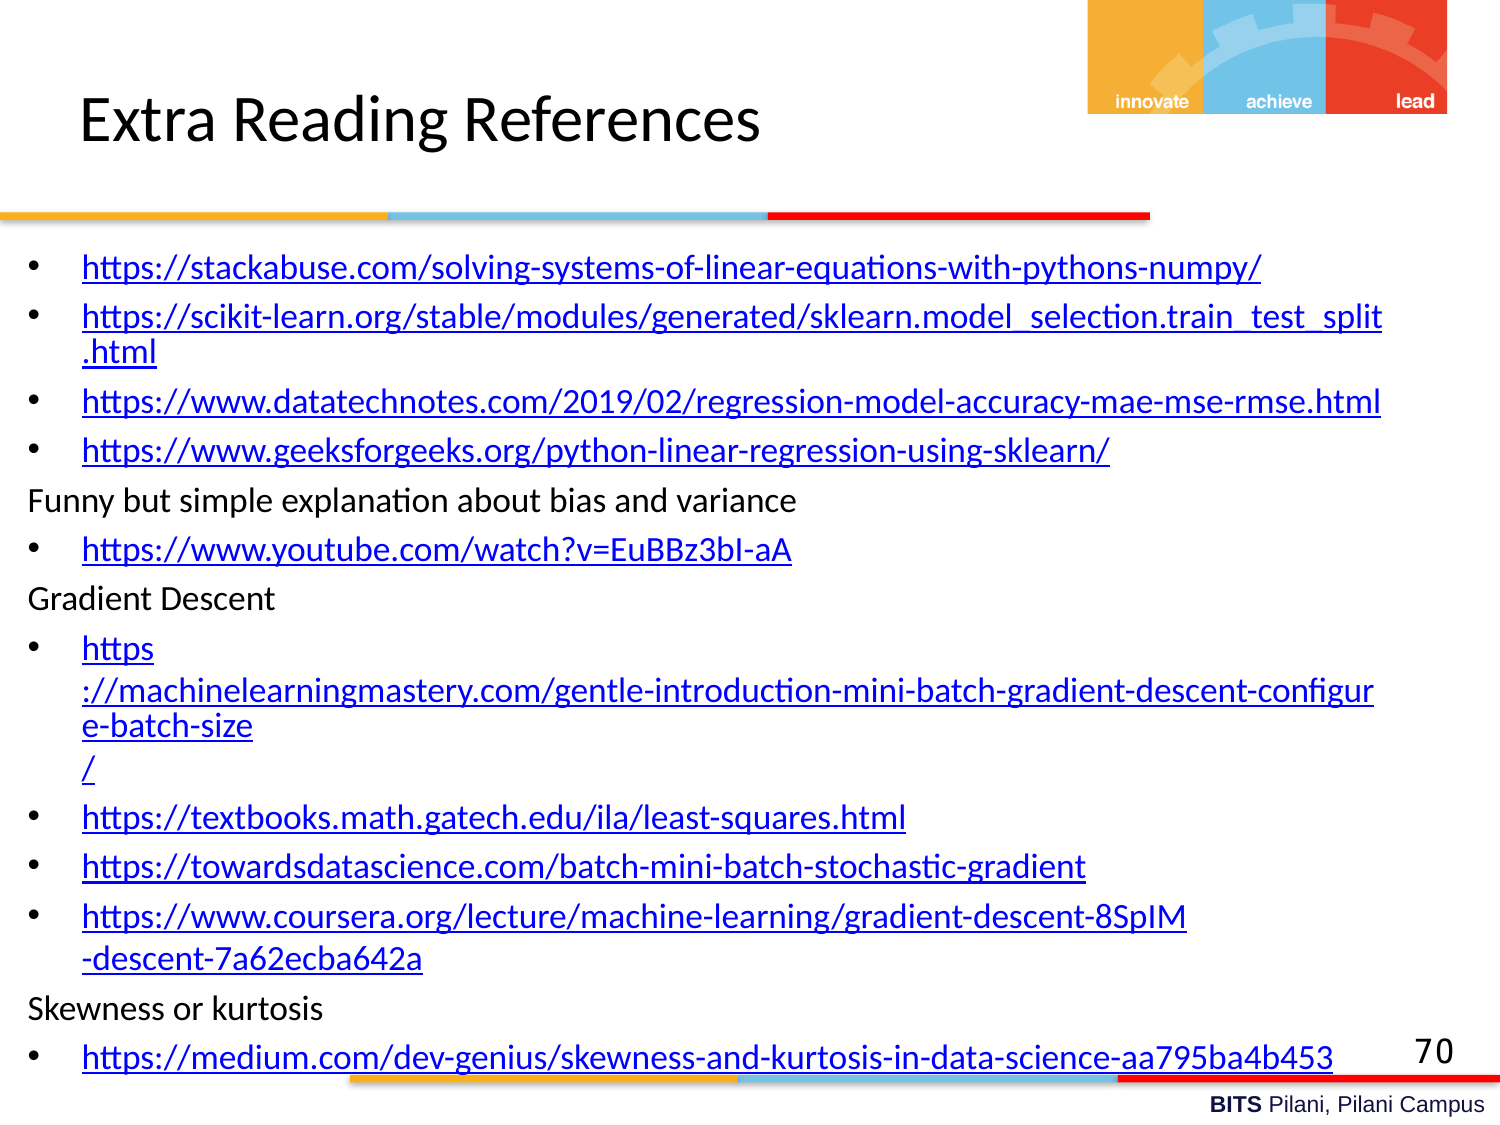

# Extra Reading References
https://stackabuse.com/solving-systems-of-linear-equations-with-pythons-numpy/
https://scikit-learn.org/stable/modules/generated/sklearn.model_selection.train_test_split.html
https://www.datatechnotes.com/2019/02/regression-model-accuracy-mae-mse-rmse.html
https://www.geeksforgeeks.org/python-linear-regression-using-sklearn/
Funny but simple explanation about bias and variance
https://www.youtube.com/watch?v=EuBBz3bI-aA
Gradient Descent
https://machinelearningmastery.com/gentle-introduction-mini-batch-gradient-descent-configure-batch-size/
https://textbooks.math.gatech.edu/ila/least-squares.html
https://towardsdatascience.com/batch-mini-batch-stochastic-gradient
https://www.coursera.org/lecture/machine-learning/gradient-descent-8SpIM-descent-7a62ecba642a
Skewness or kurtosis
https://medium.com/dev-genius/skewness-and-kurtosis-in-data-science-aa795ba4b453

70